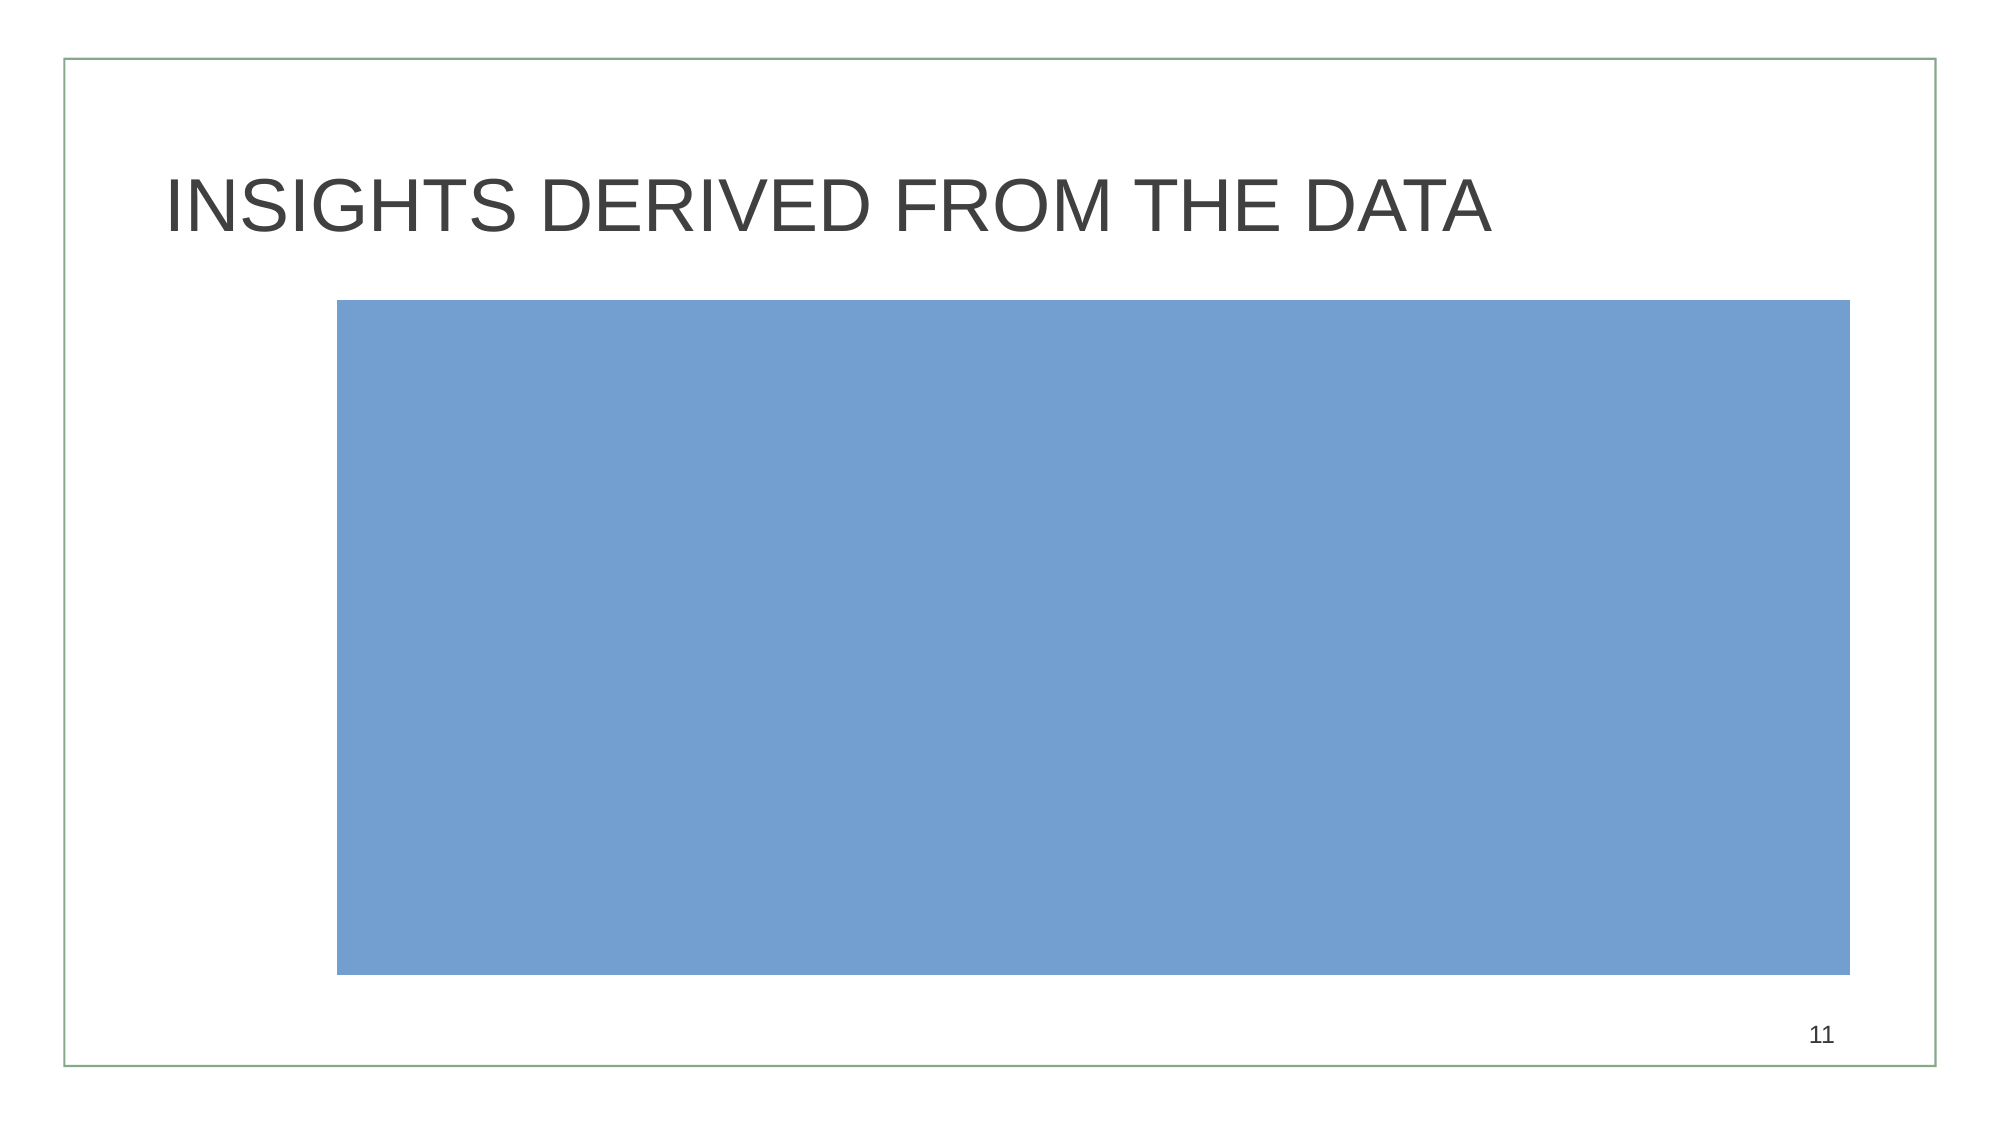

# INSIGHTS DERIVED FROM THE DATA
Population Density Map:
Highlights global population distribution patterns, revealing densely populated regions such as South Asia and Europe, and sparsely populated areas like deserts and arctic zones.
These insights offer opportunities for sustainable development, resource allocation, and identifying potential markets for growth.
Global Influence of English:
English emerges as a globally significant language, appearing in all six regions within the dataset.
While it is not the most spoken language everywhere, its widespread adoption underscores its role as a universal bridge for communication and commerce.

11